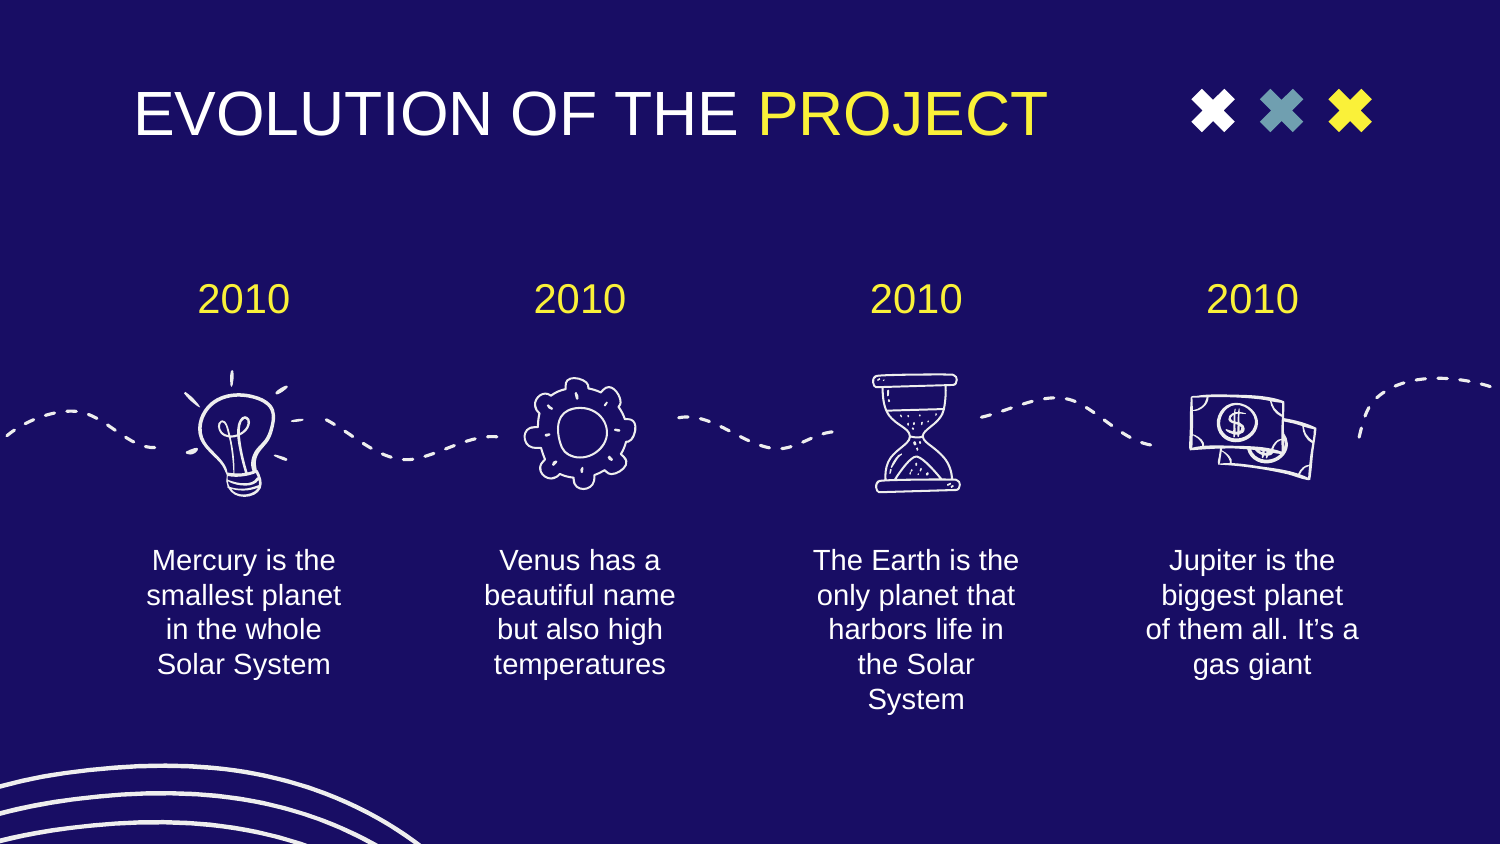

# EVOLUTION OF THE PROJECT

2010
2010
2010
2010

Mercury is the smallest planet in the whole Solar System
Venus has a beautiful name but also high temperatures
The Earth is the only planet that harbors life in the Solar System
Jupiter is the biggest planet of them all. It’s a gas giant